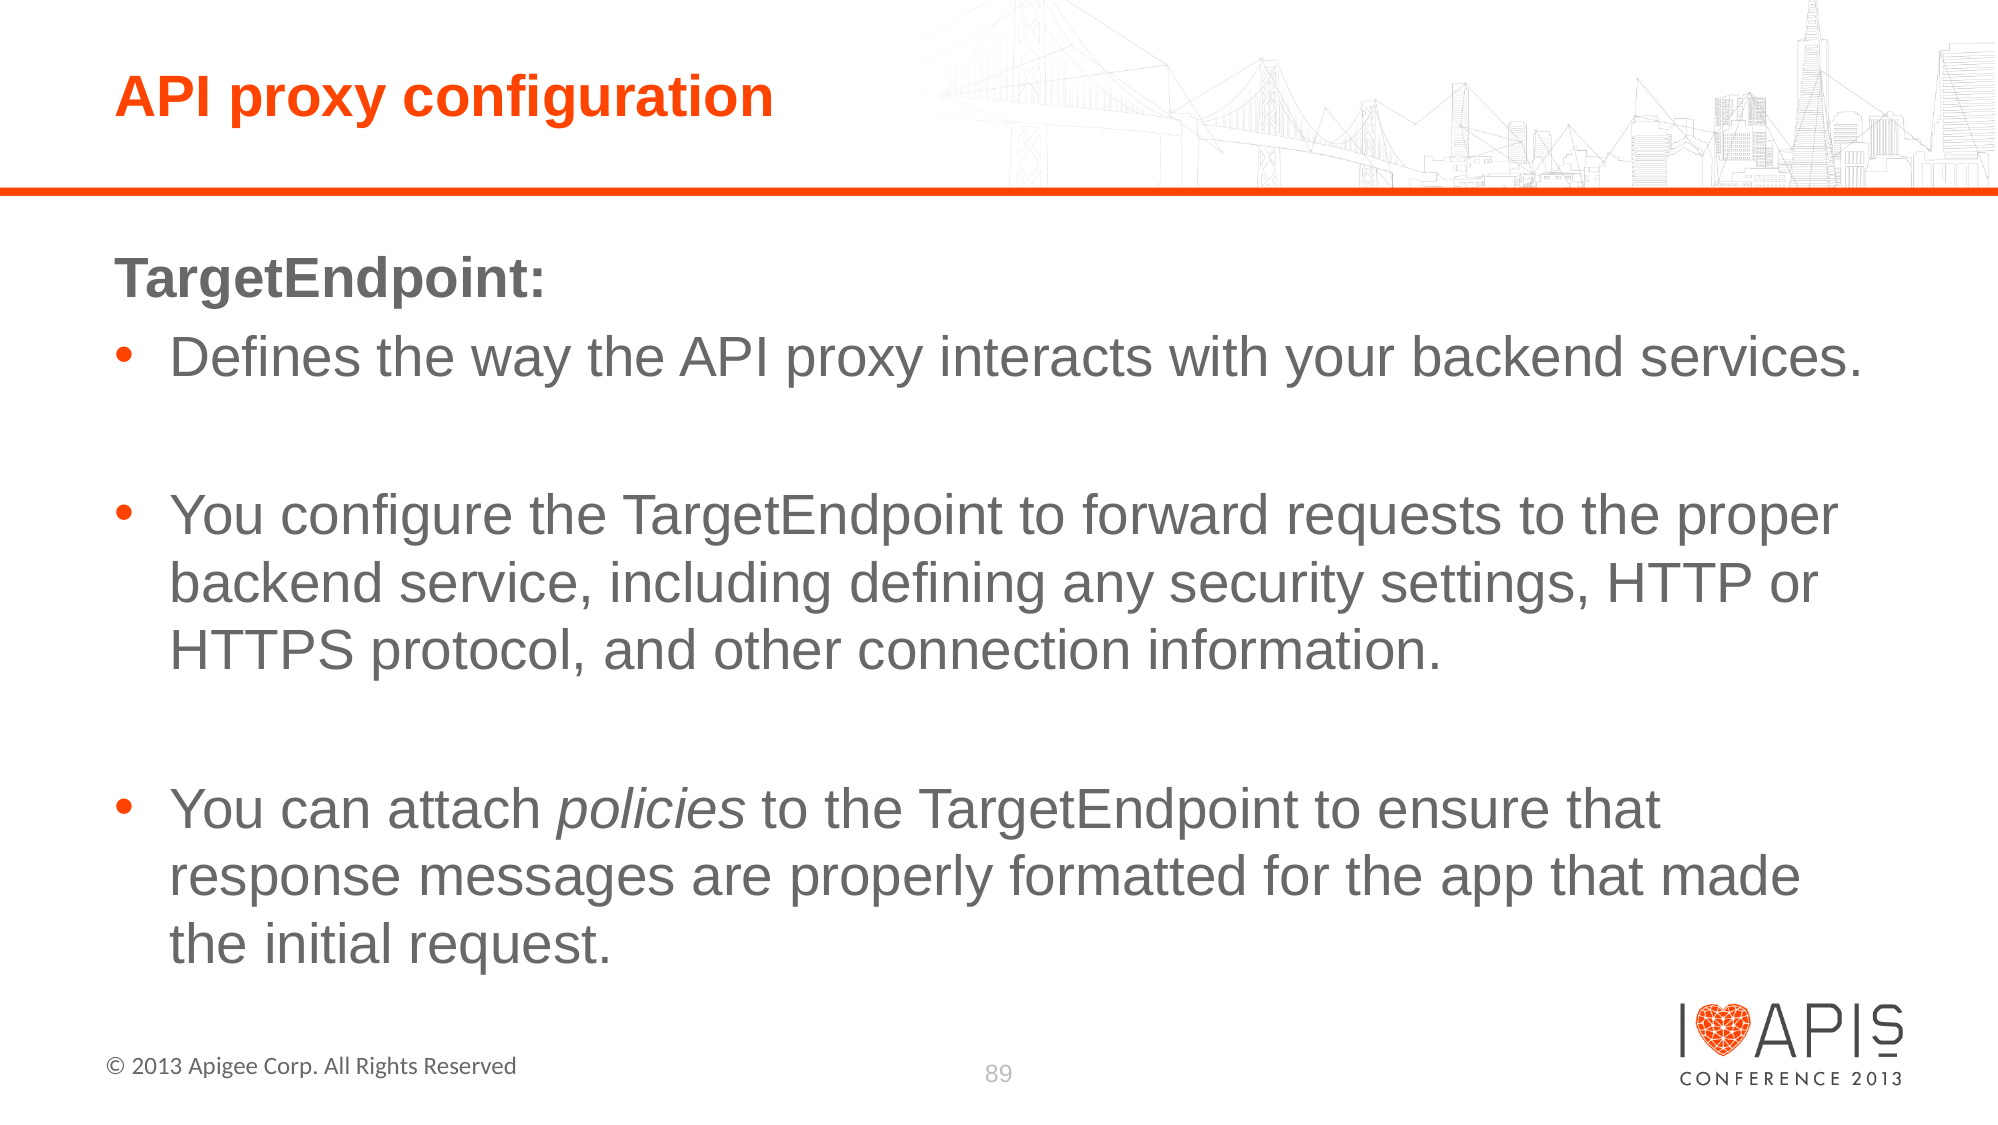

# API proxy configuration
TargetEndpoint:
Defines the way the API proxy interacts with your backend services.

You configure the TargetEndpoint to forward requests to the proper backend service, including defining any security settings, HTTP or HTTPS protocol, and other connection information.

You can attach policies to the TargetEndpoint to ensure that response messages are properly formatted for the app that made the initial request.
89